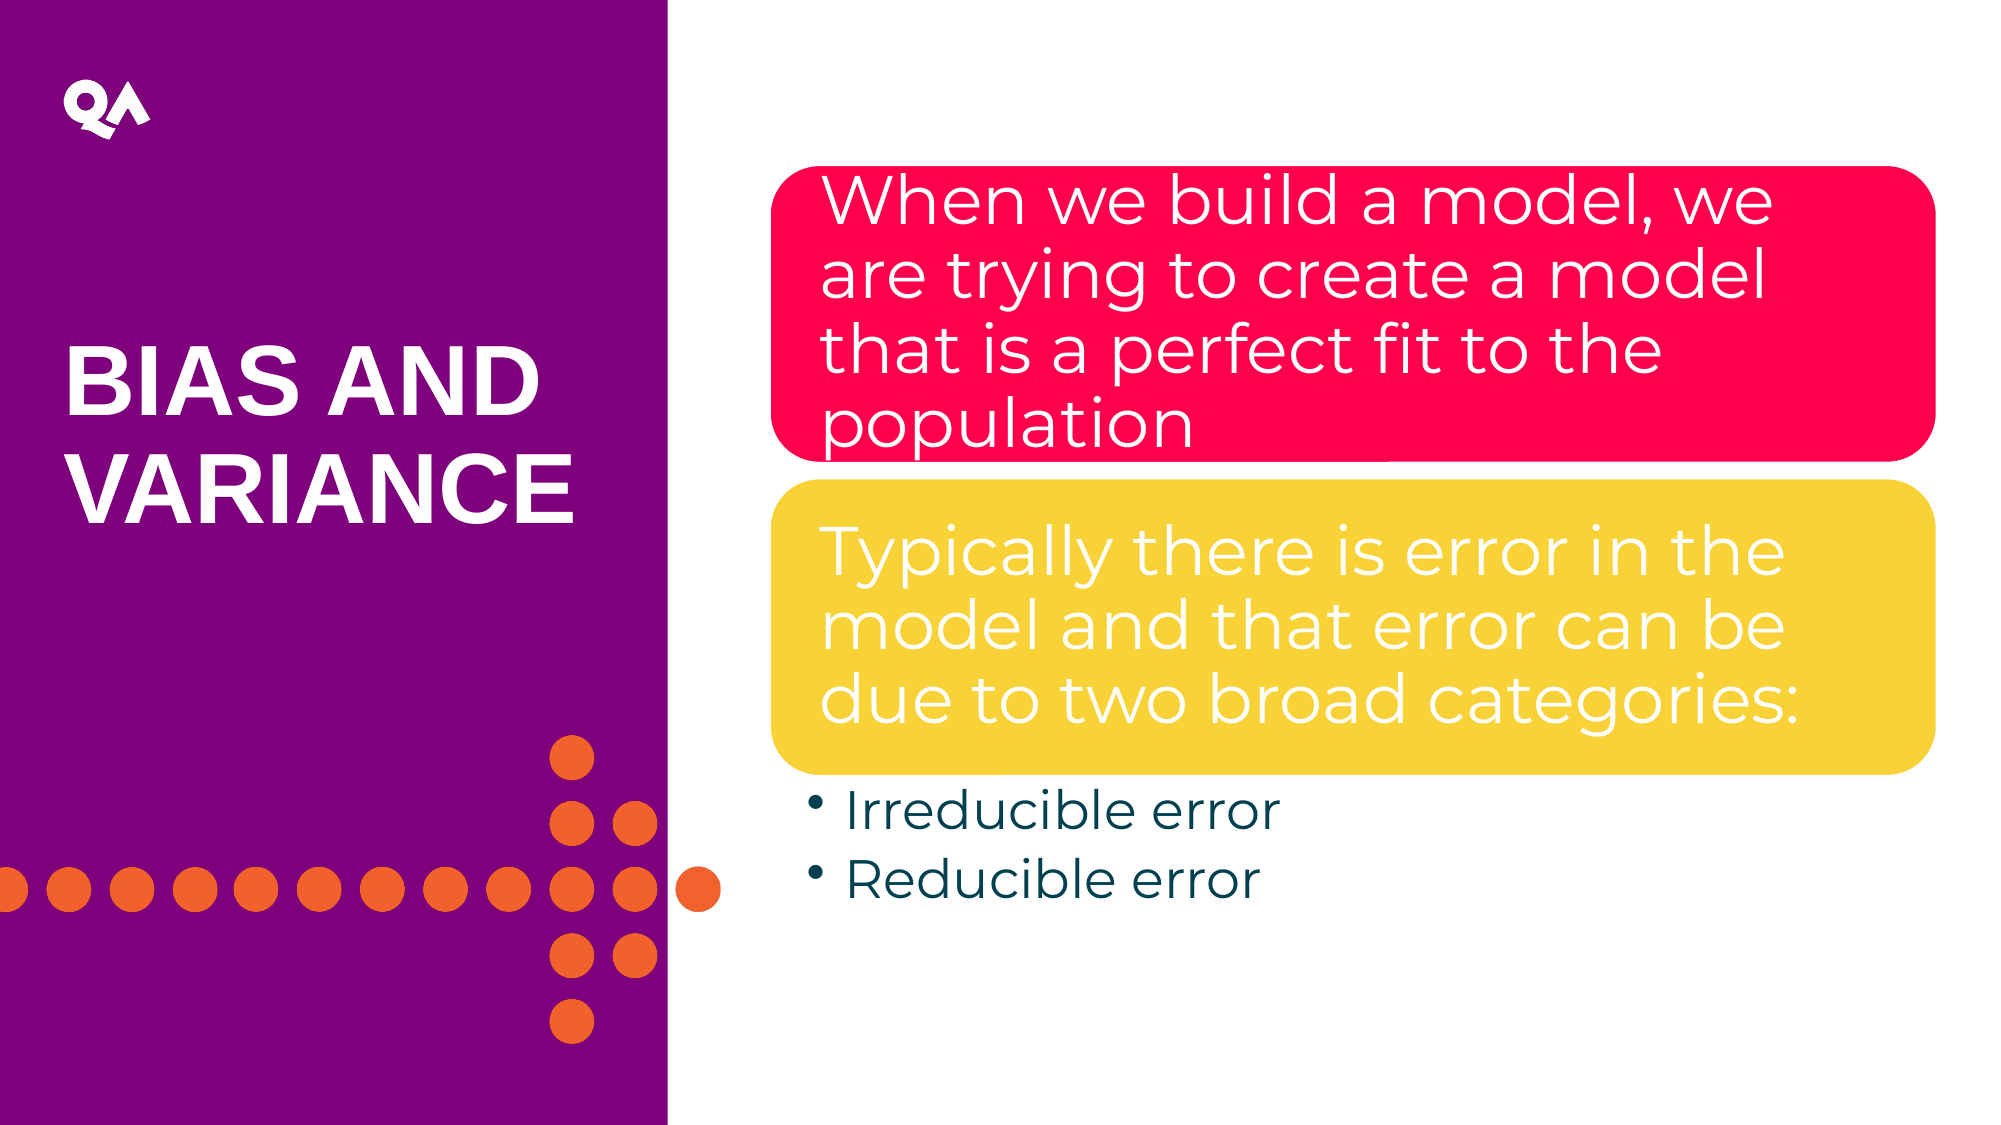

When we build a model, we are trying to create a model that is a perfect fit to the population
Typically there is error in the model and that error can be due to two broad categories:
Irreducible error
Reducible error
Bias and variance